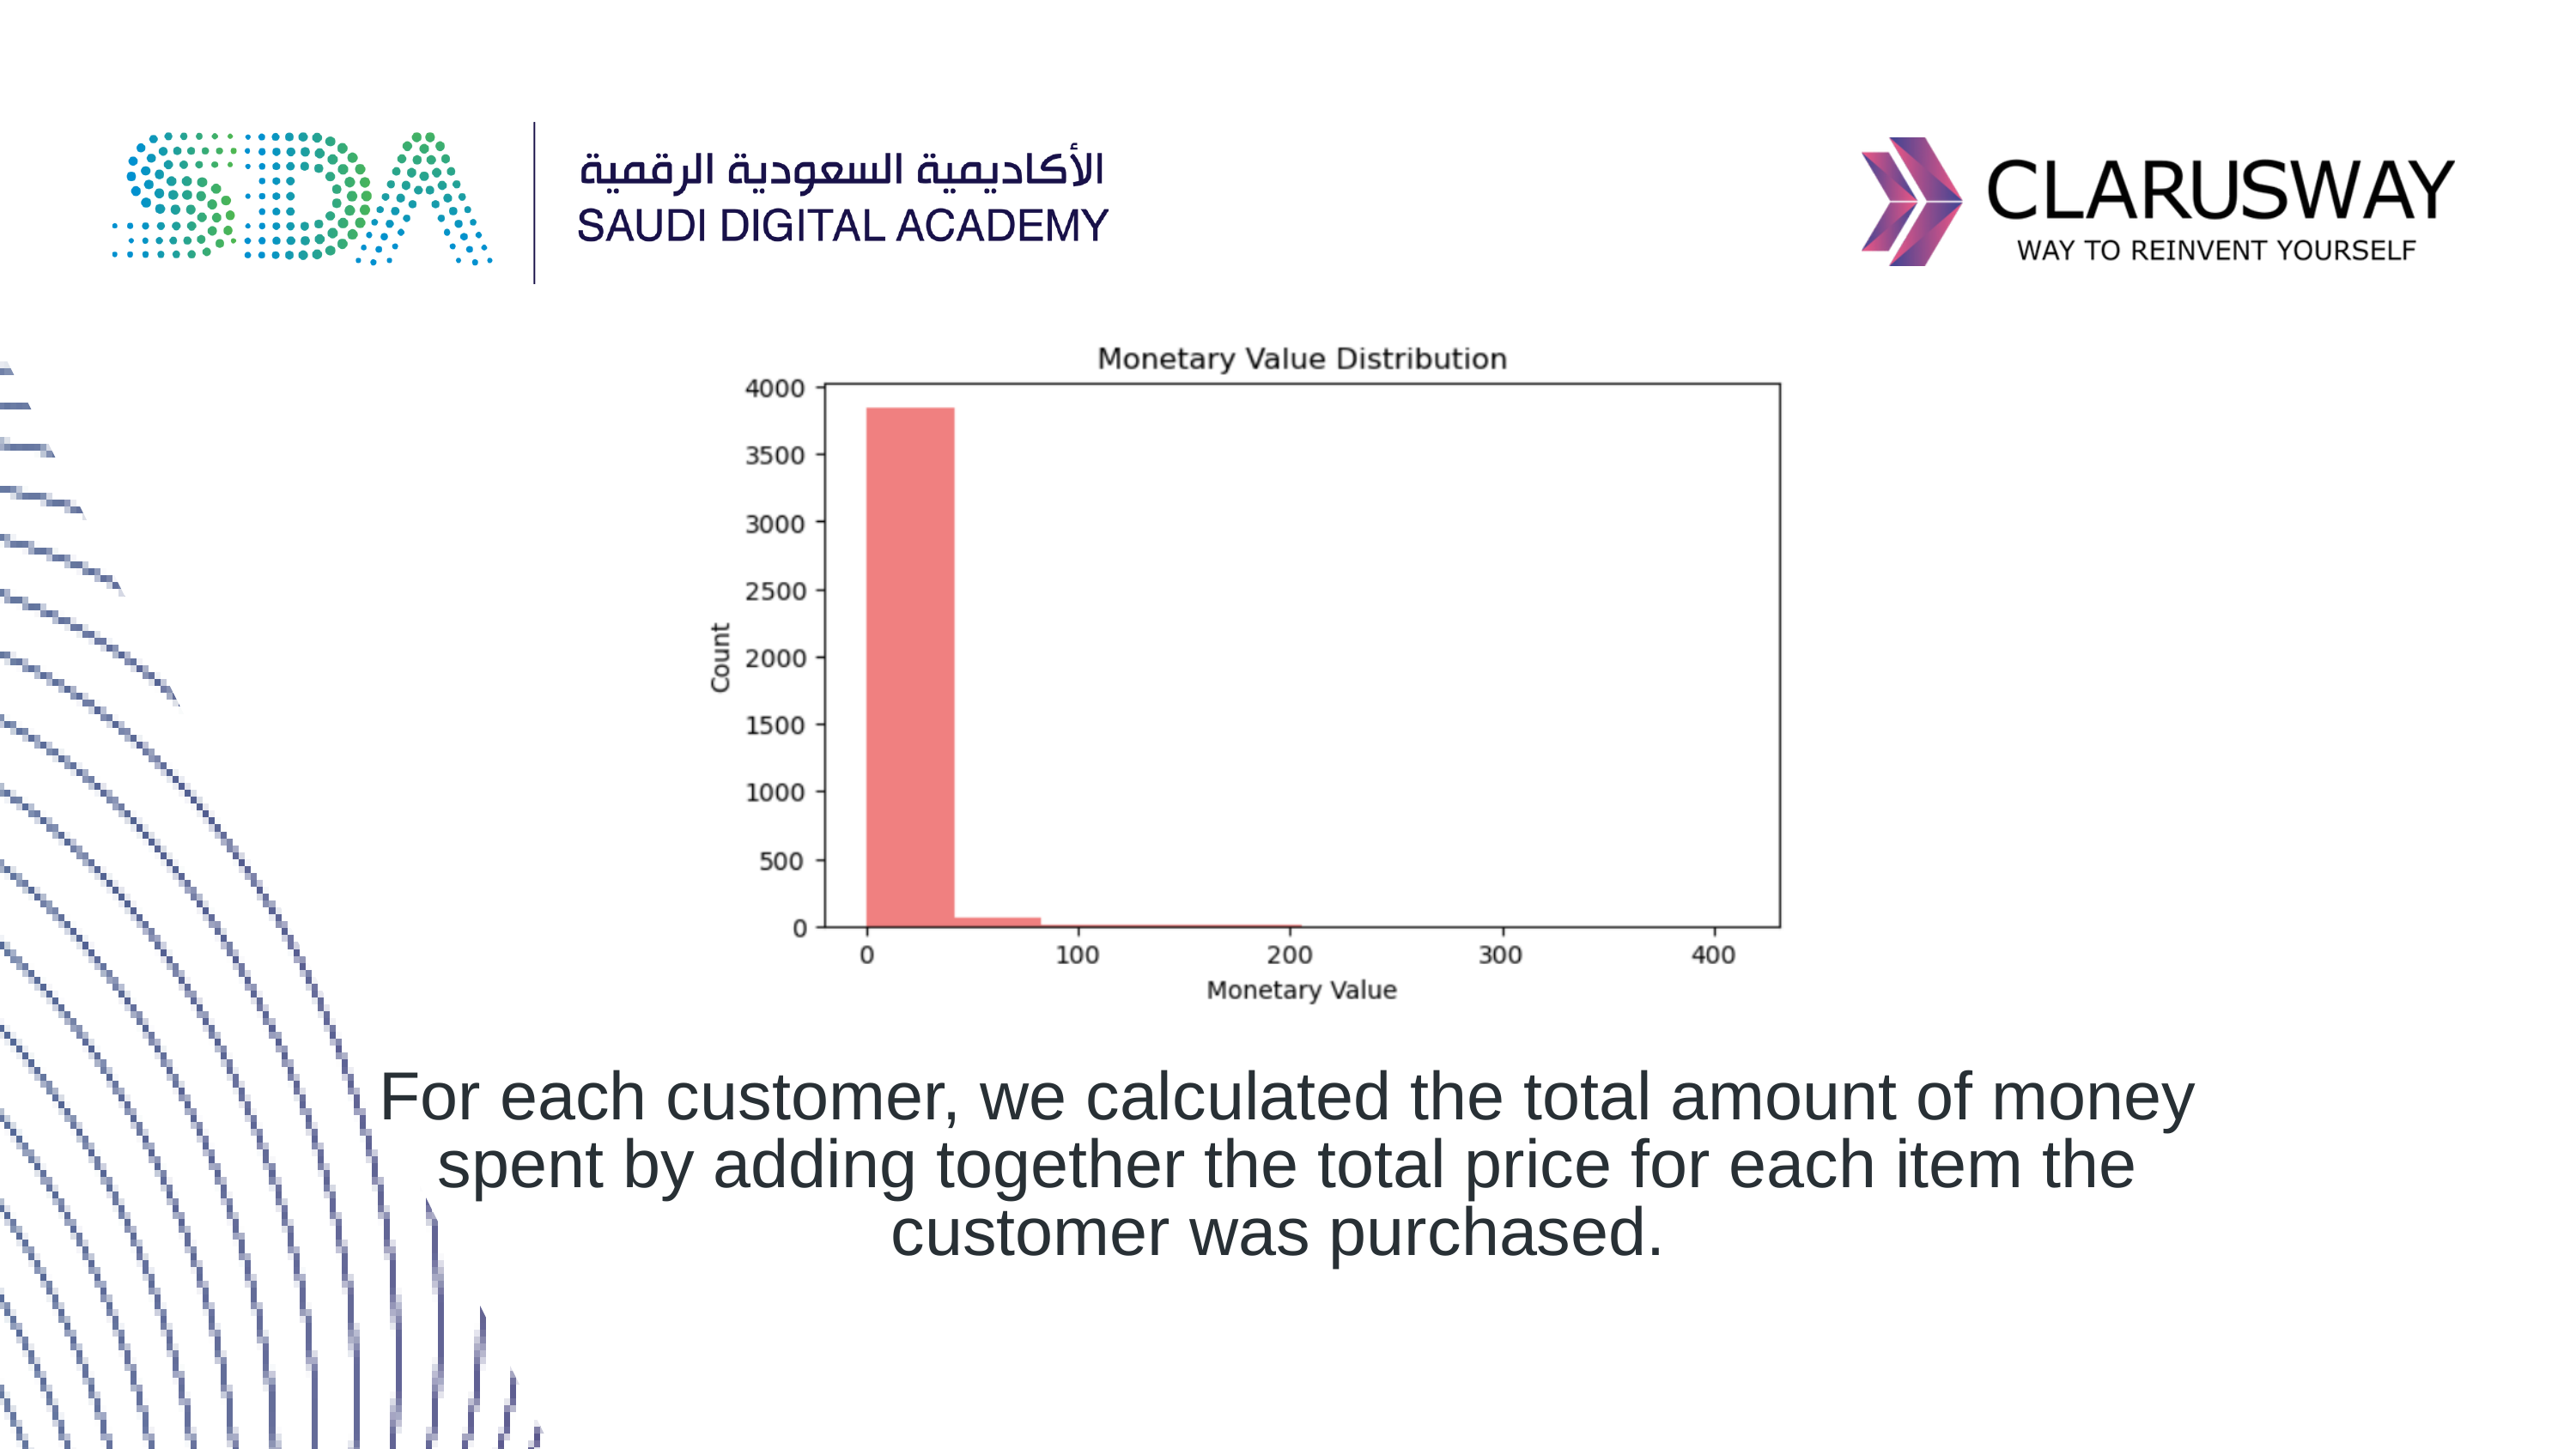

For each customer, we calculated the total amount of money spent by adding together the total price for each item the customer was purchased.